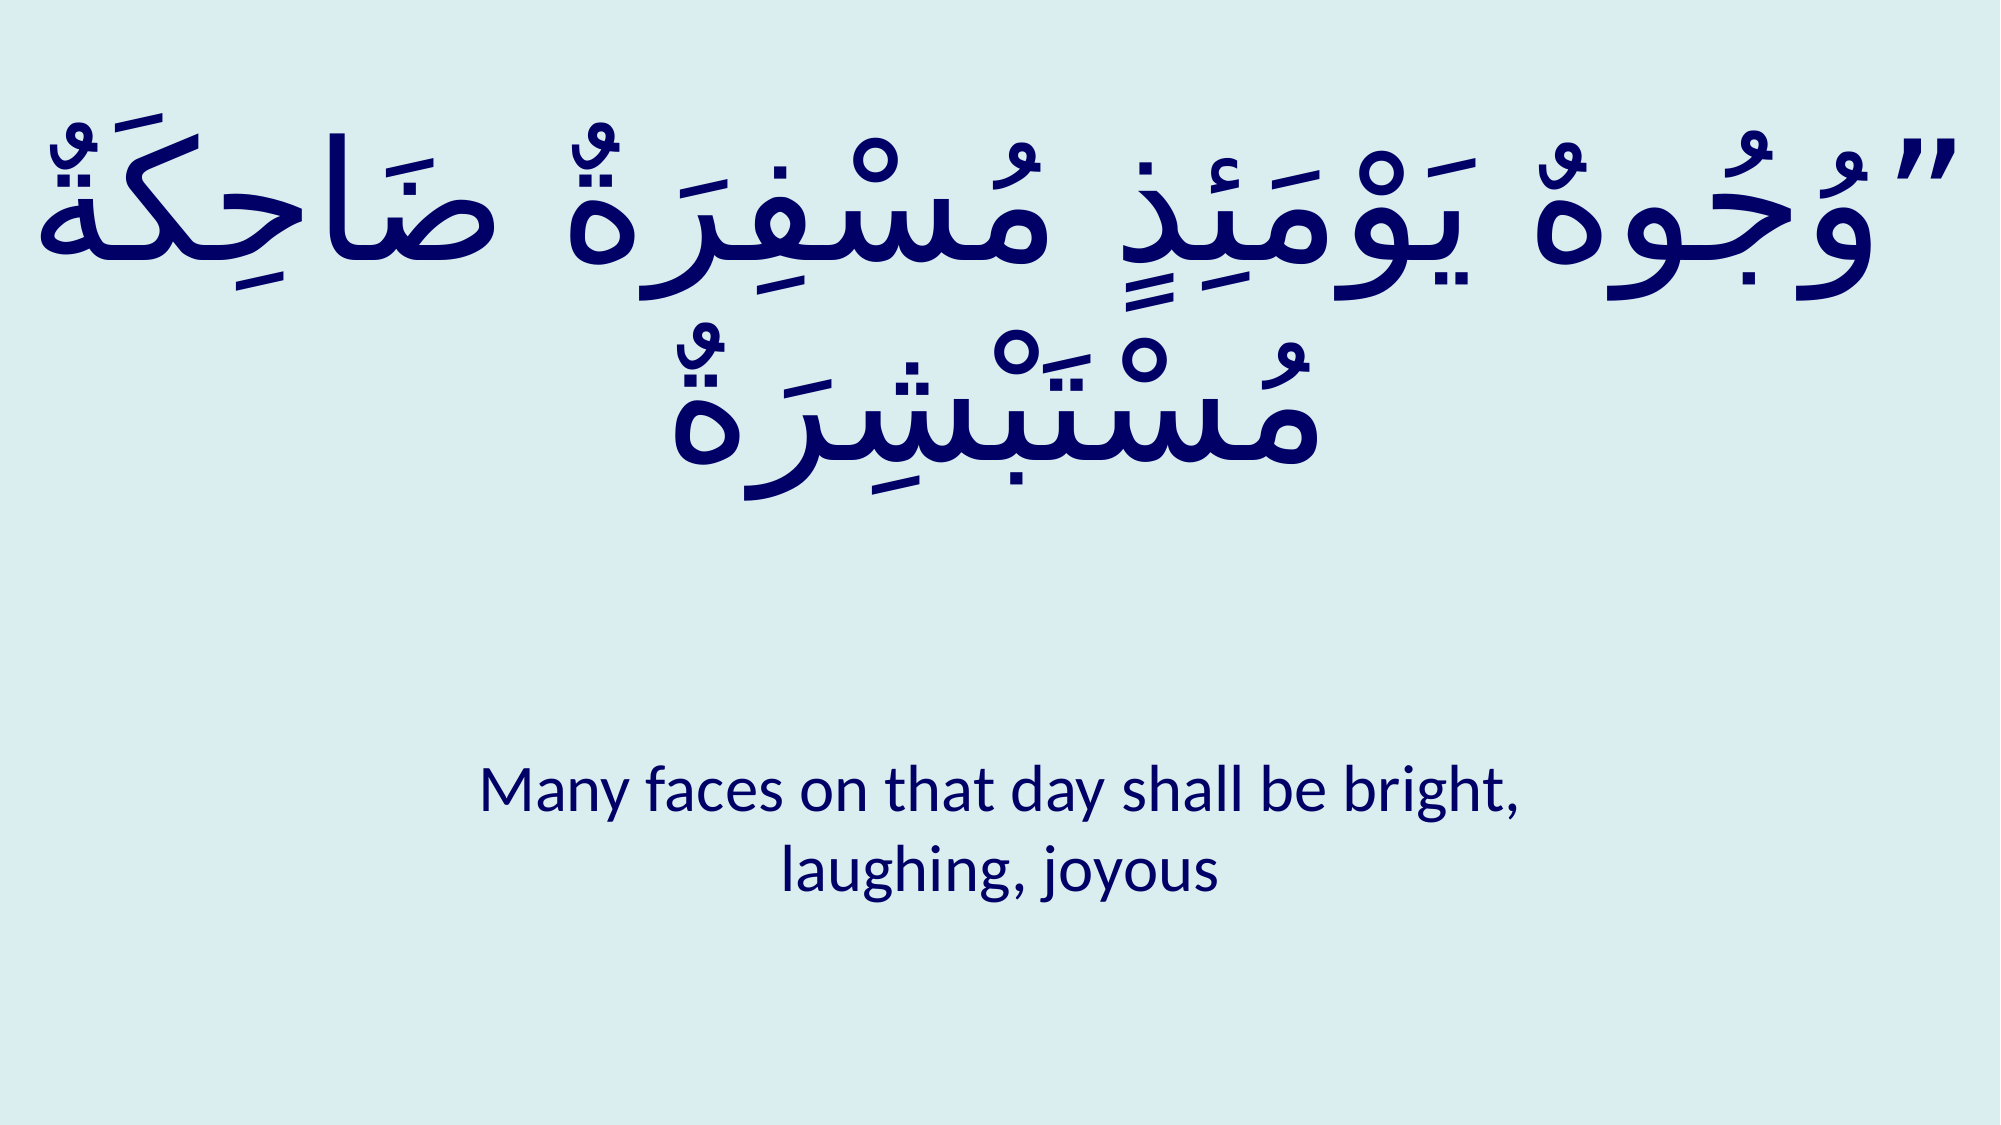

# ”وُجُوهٌ يَوْمَئِذٍ مُسْفِرَةٌ ضَاحِكَةٌ مُسْتَبْشِرَةٌ
Many faces on that day shall be bright, laughing, joyous